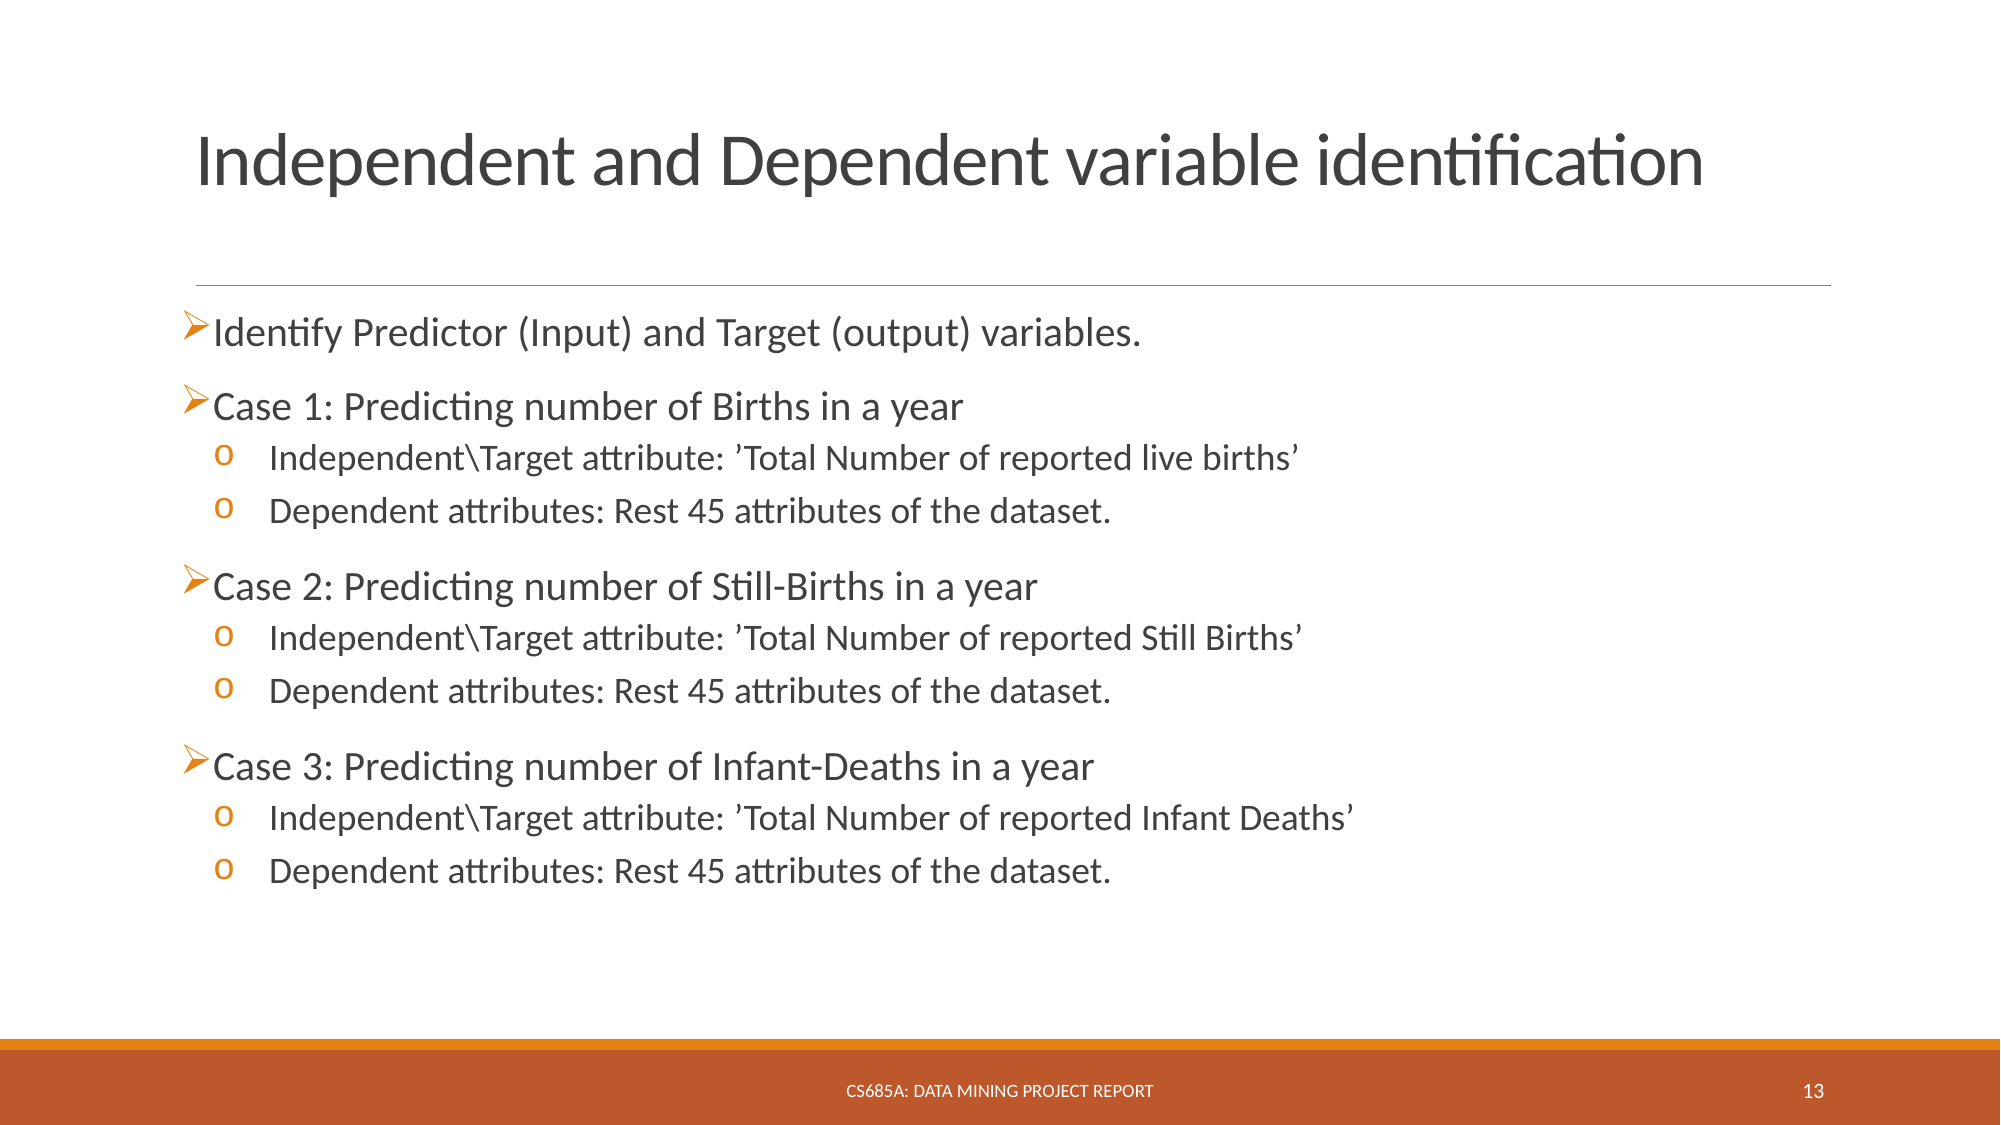

# Independent and Dependent variable identification

Identify Predictor (Input) and Target (output) variables.
Case 1: Predicting number of Births in a year
Independent\Target attribute: ’Total Number of reported live births’
Dependent attributes: Rest 45 attributes of the dataset.
Case 2: Predicting number of Still-Births in a year
Independent\Target attribute: ’Total Number of reported Still Births’
Dependent attributes: Rest 45 attributes of the dataset.
Case 3: Predicting number of Infant-Deaths in a year
Independent\Target attribute: ’Total Number of reported Infant Deaths’
Dependent attributes: Rest 45 attributes of the dataset.
CS685A: Data Mining Project Report
13